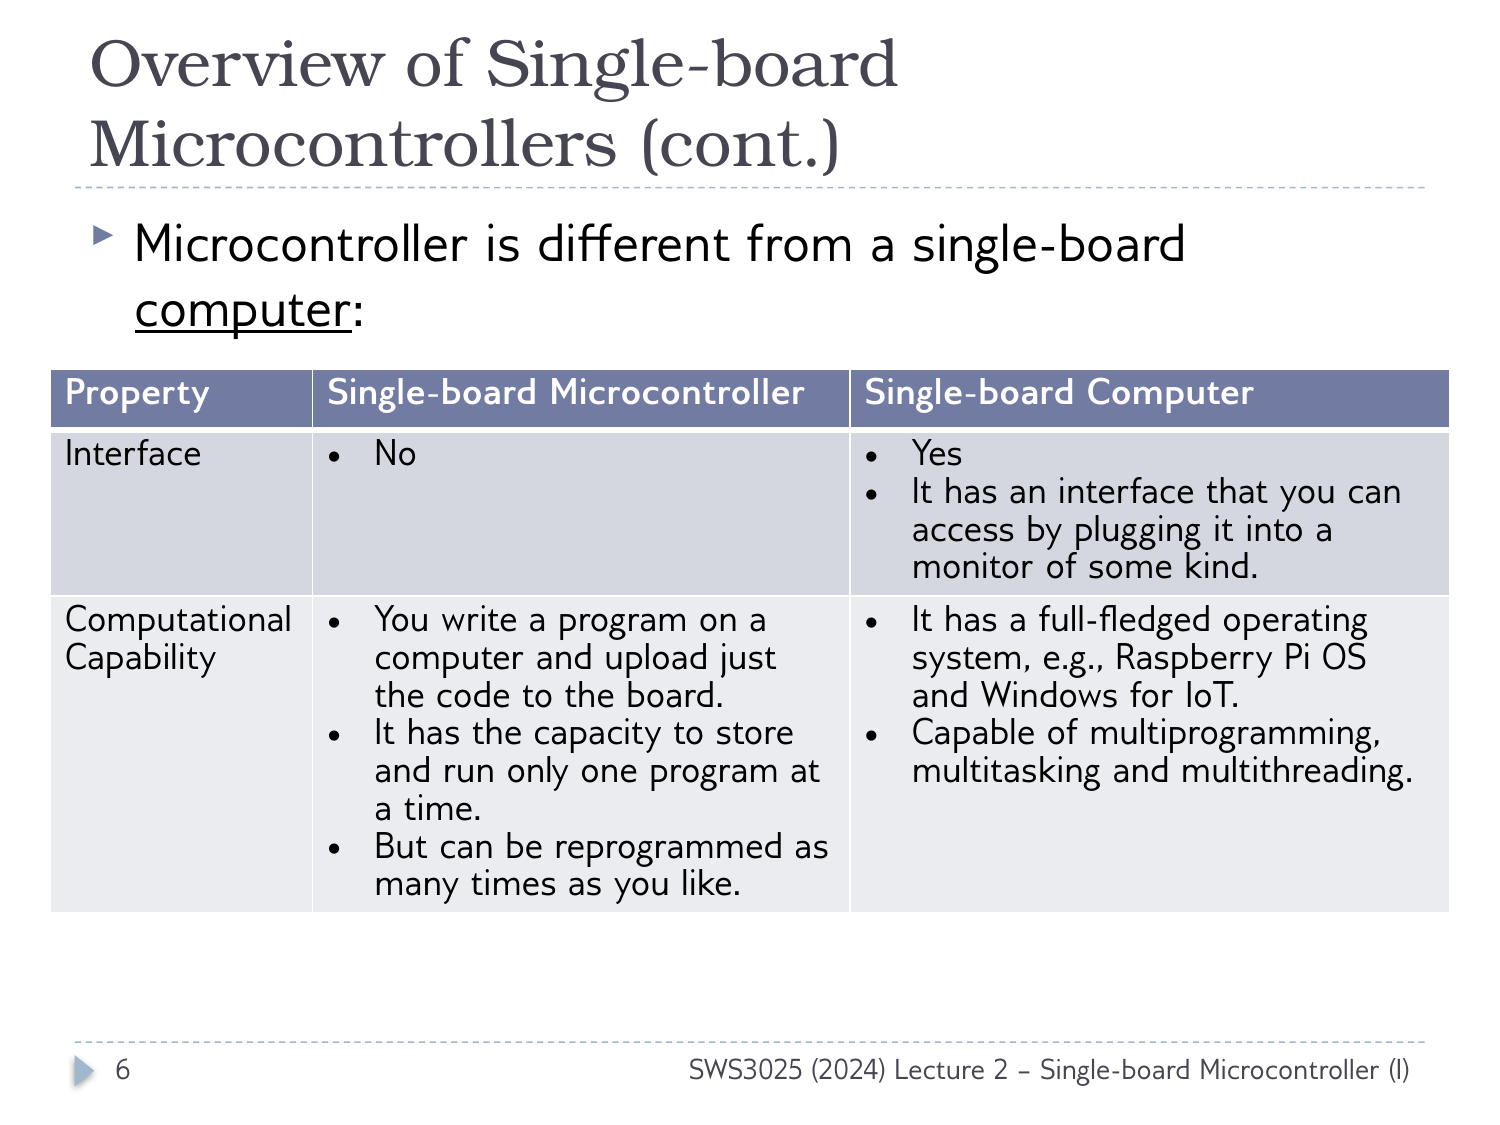

# Overview of Single-board Microcontrollers (cont.)
Microcontroller is different from a single-board computer:

| Property | Single-board Microcontroller | Single-board Computer |
| --- | --- | --- |
| Interface | No | Yes It has an interface that you can access by plugging it into a monitor of some kind. |
| Computational Capability | You write a program on a computer and upload just the code to the board. It has the capacity to store and run only one program at a time. But can be reprogrammed as many times as you like. | It has a full-fledged operating system, e.g., Raspberry Pi OS and Windows for IoT. Capable of multiprogramming, multitasking and multithreading. |
6
SWS3025 (2024) Lecture 2 – Single-board Microcontroller (I)